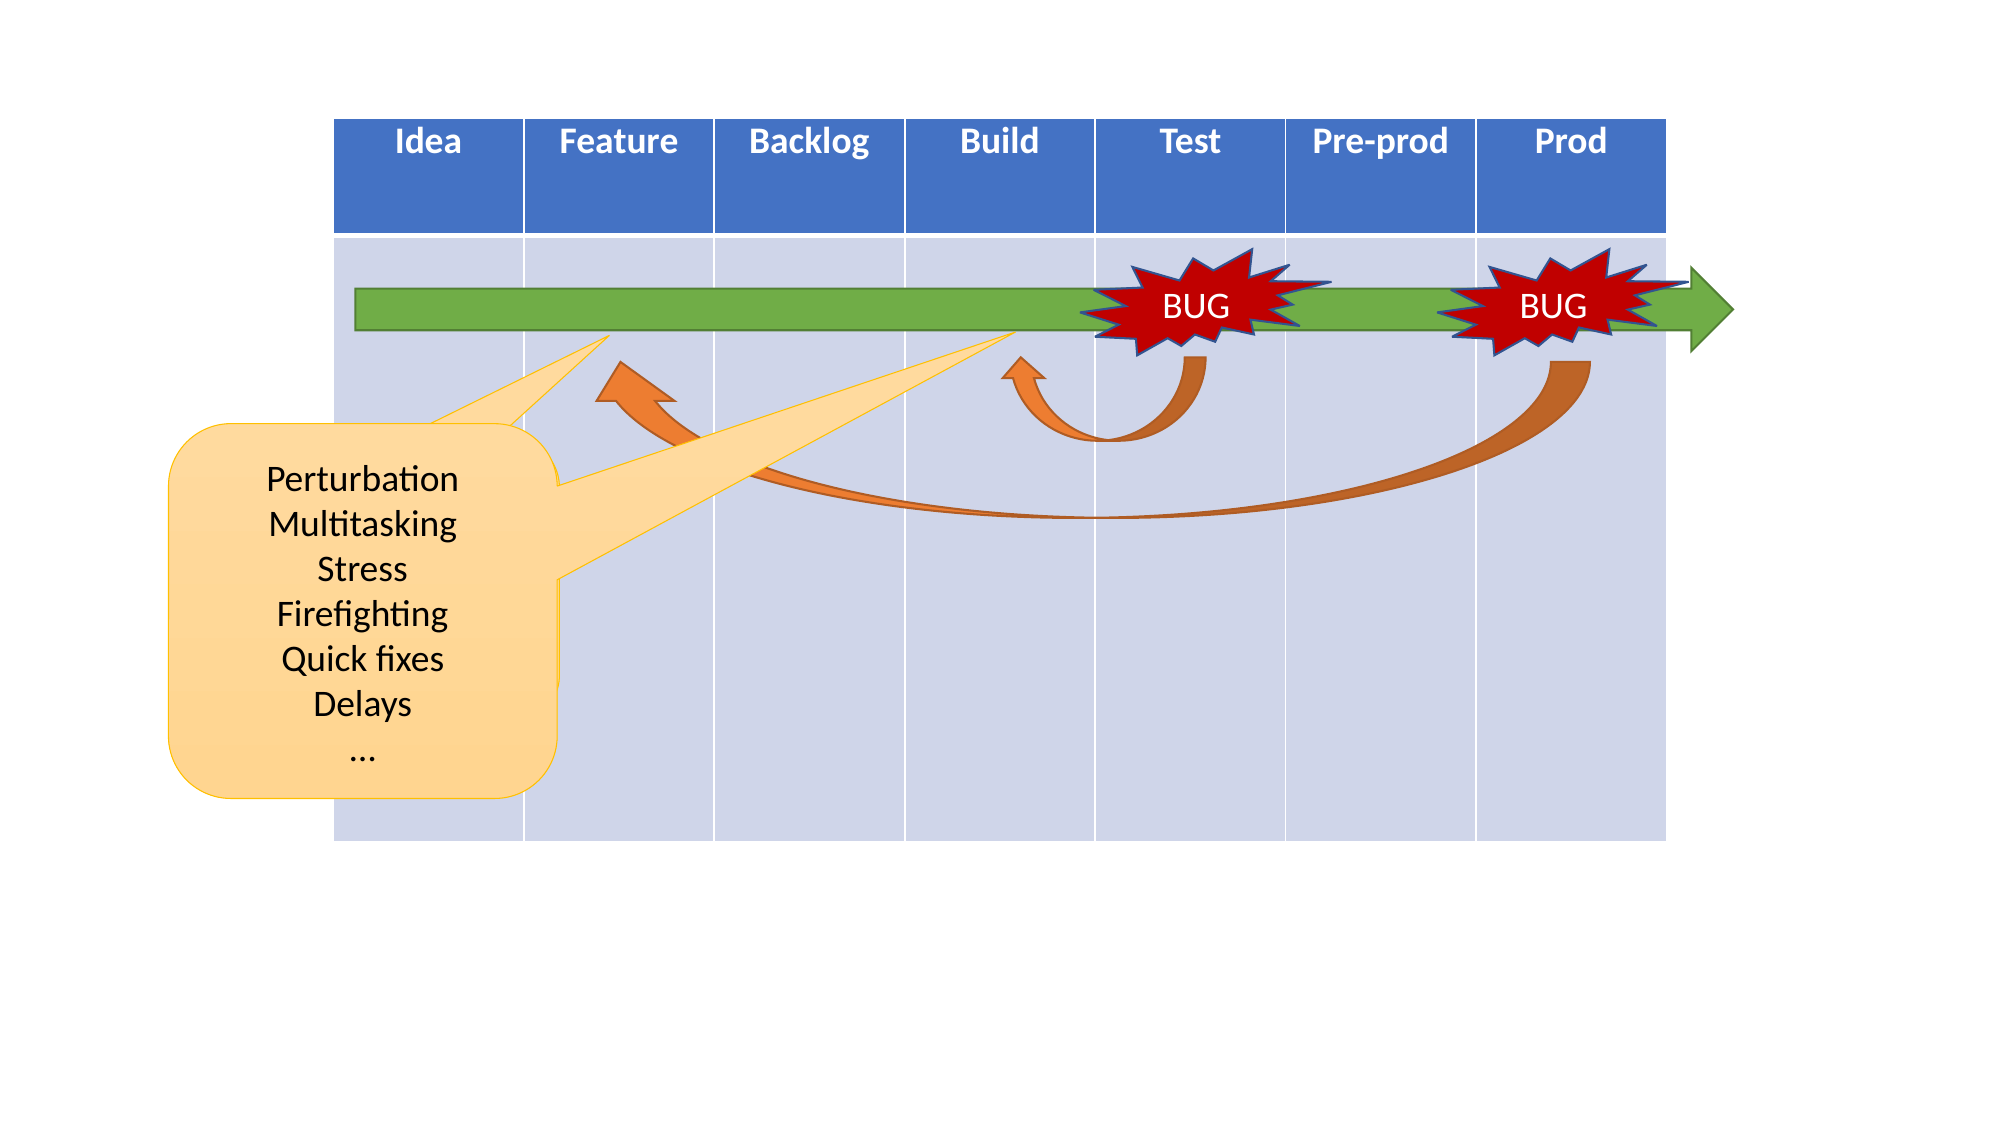

| Idea | Feature | Backlog | Build | Test | Pre-prod | Prod |
| --- | --- | --- | --- | --- | --- | --- |
|  |  |  |  |  |  |  |
BUG
BUG

Perturbation
Multitasking
Stress
Firefighting
Quick fixes
Delays
…
Perturbation
Multitasking
Stress
Firefighting
Quick fixes
…